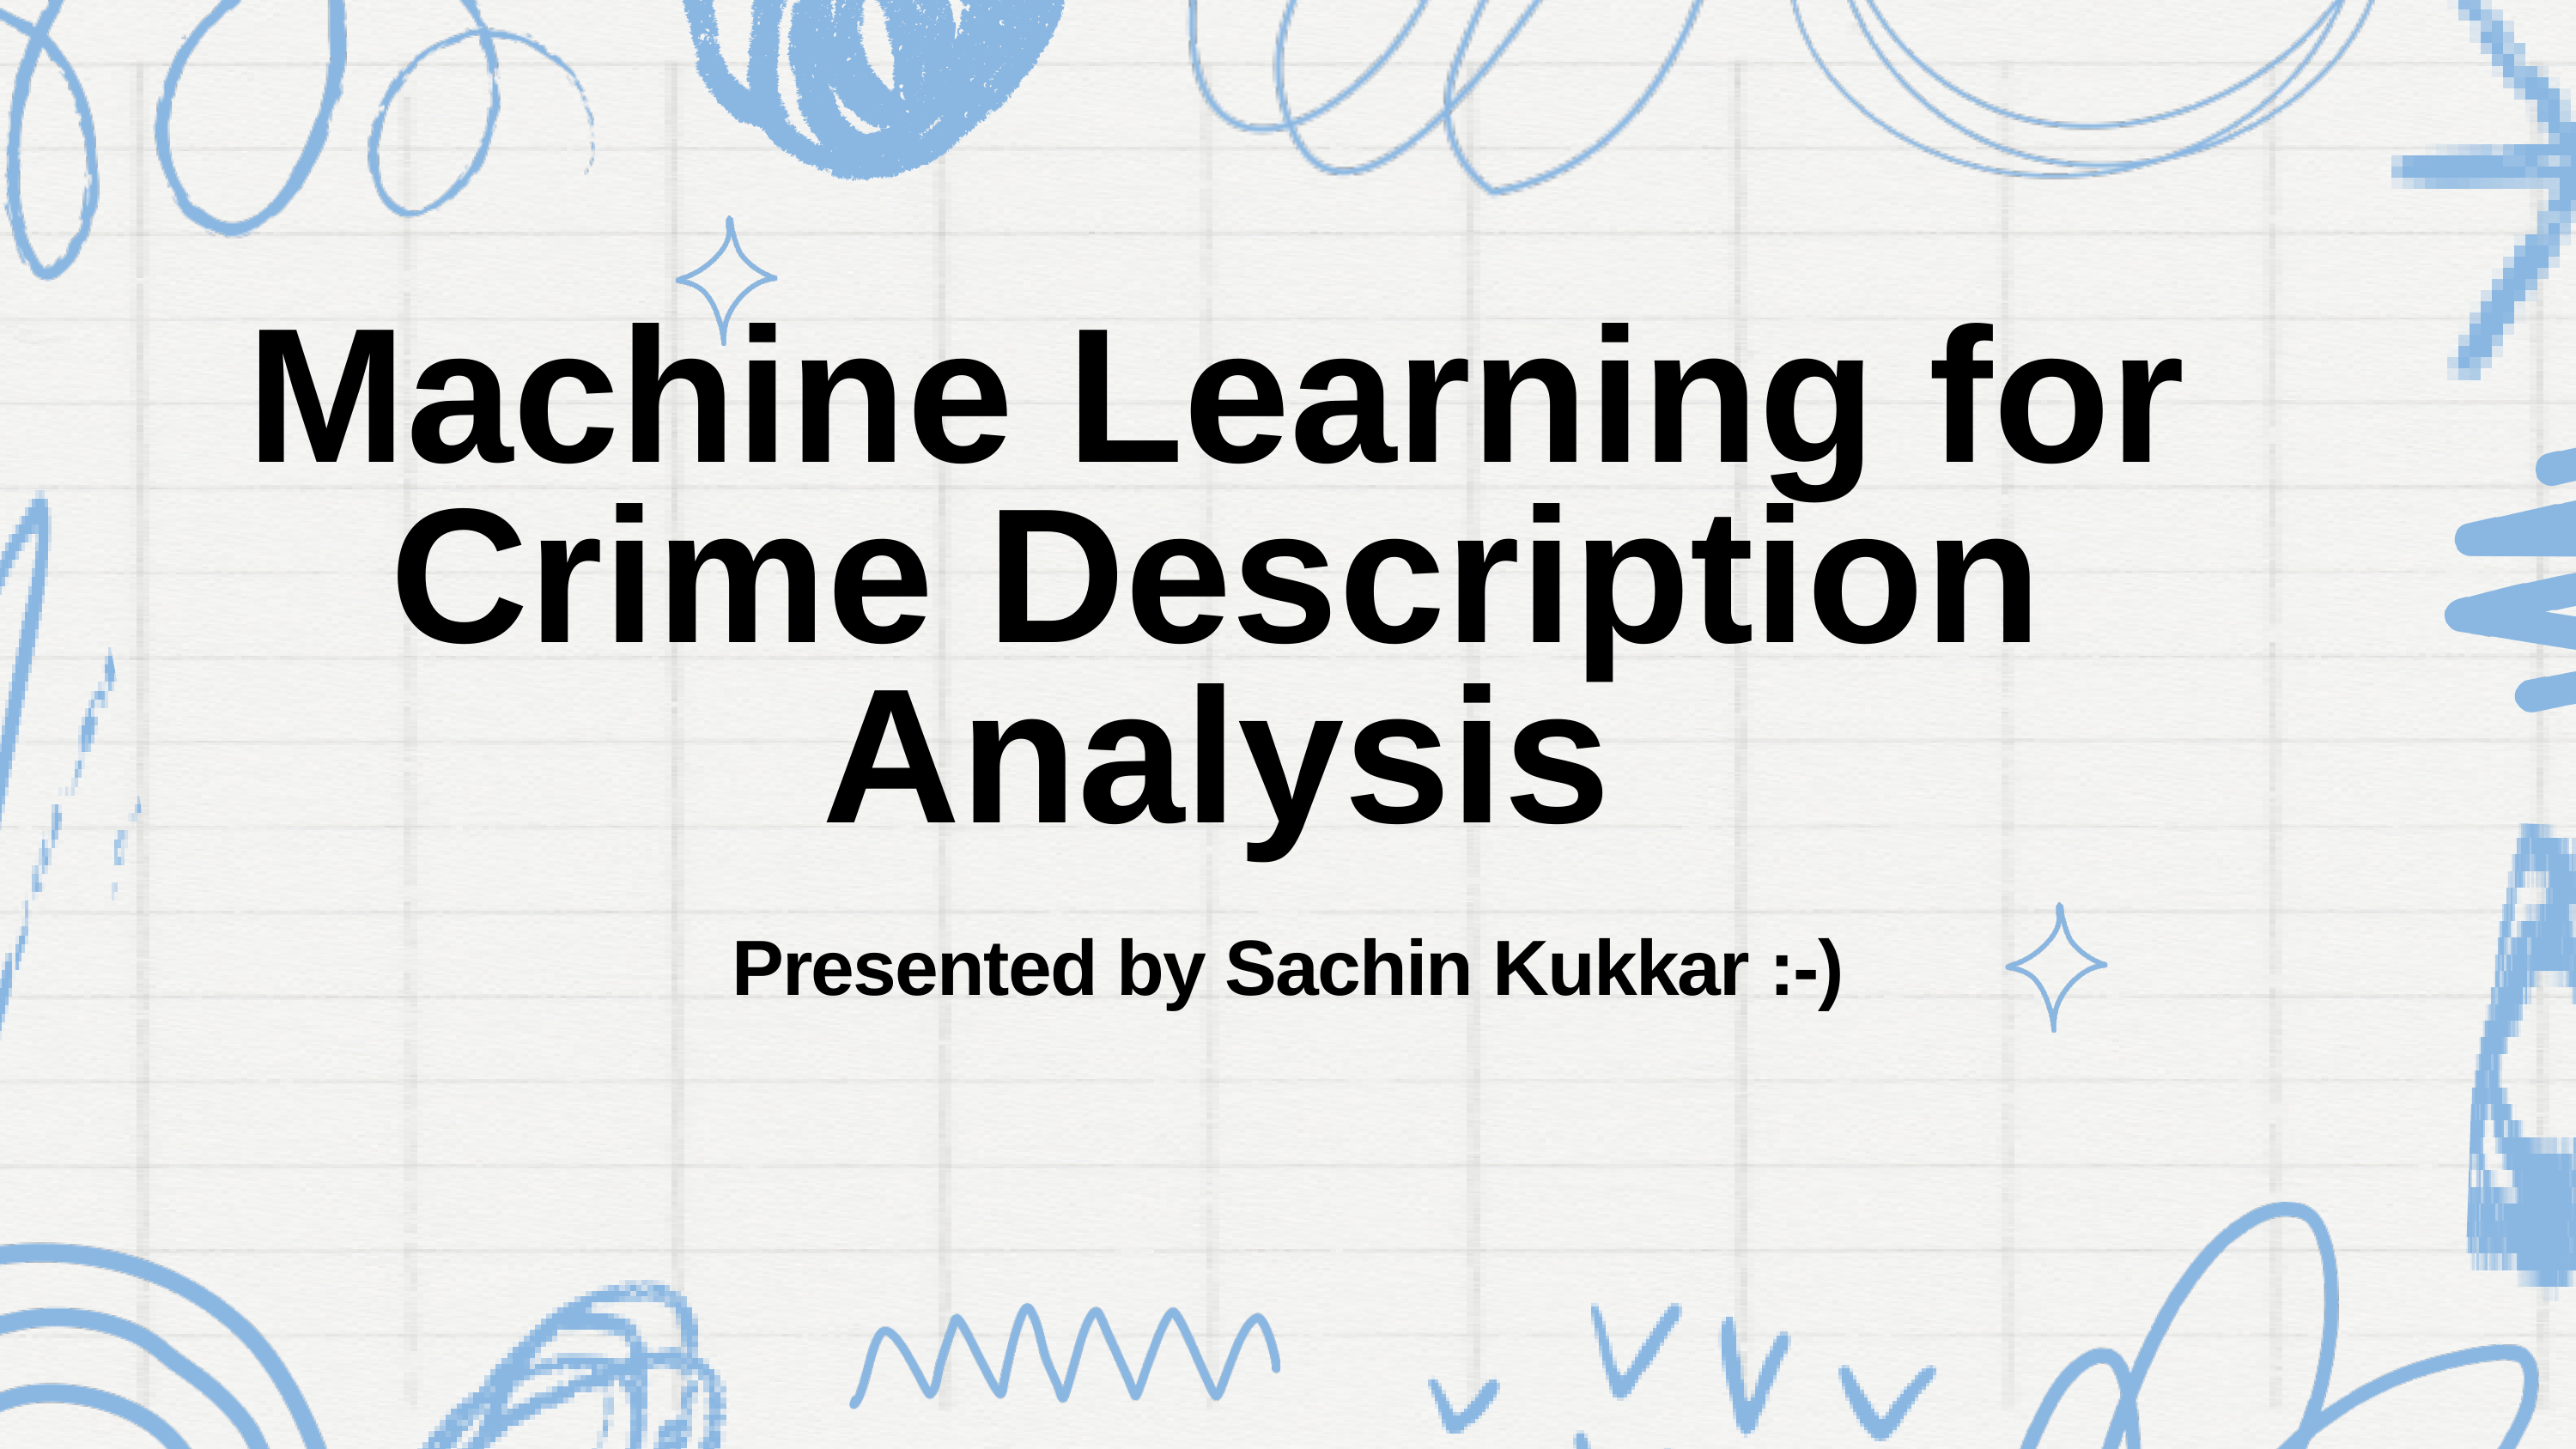

Machine Learning for Crime Description Analysis

Presented by Sachin Kukkar :-)